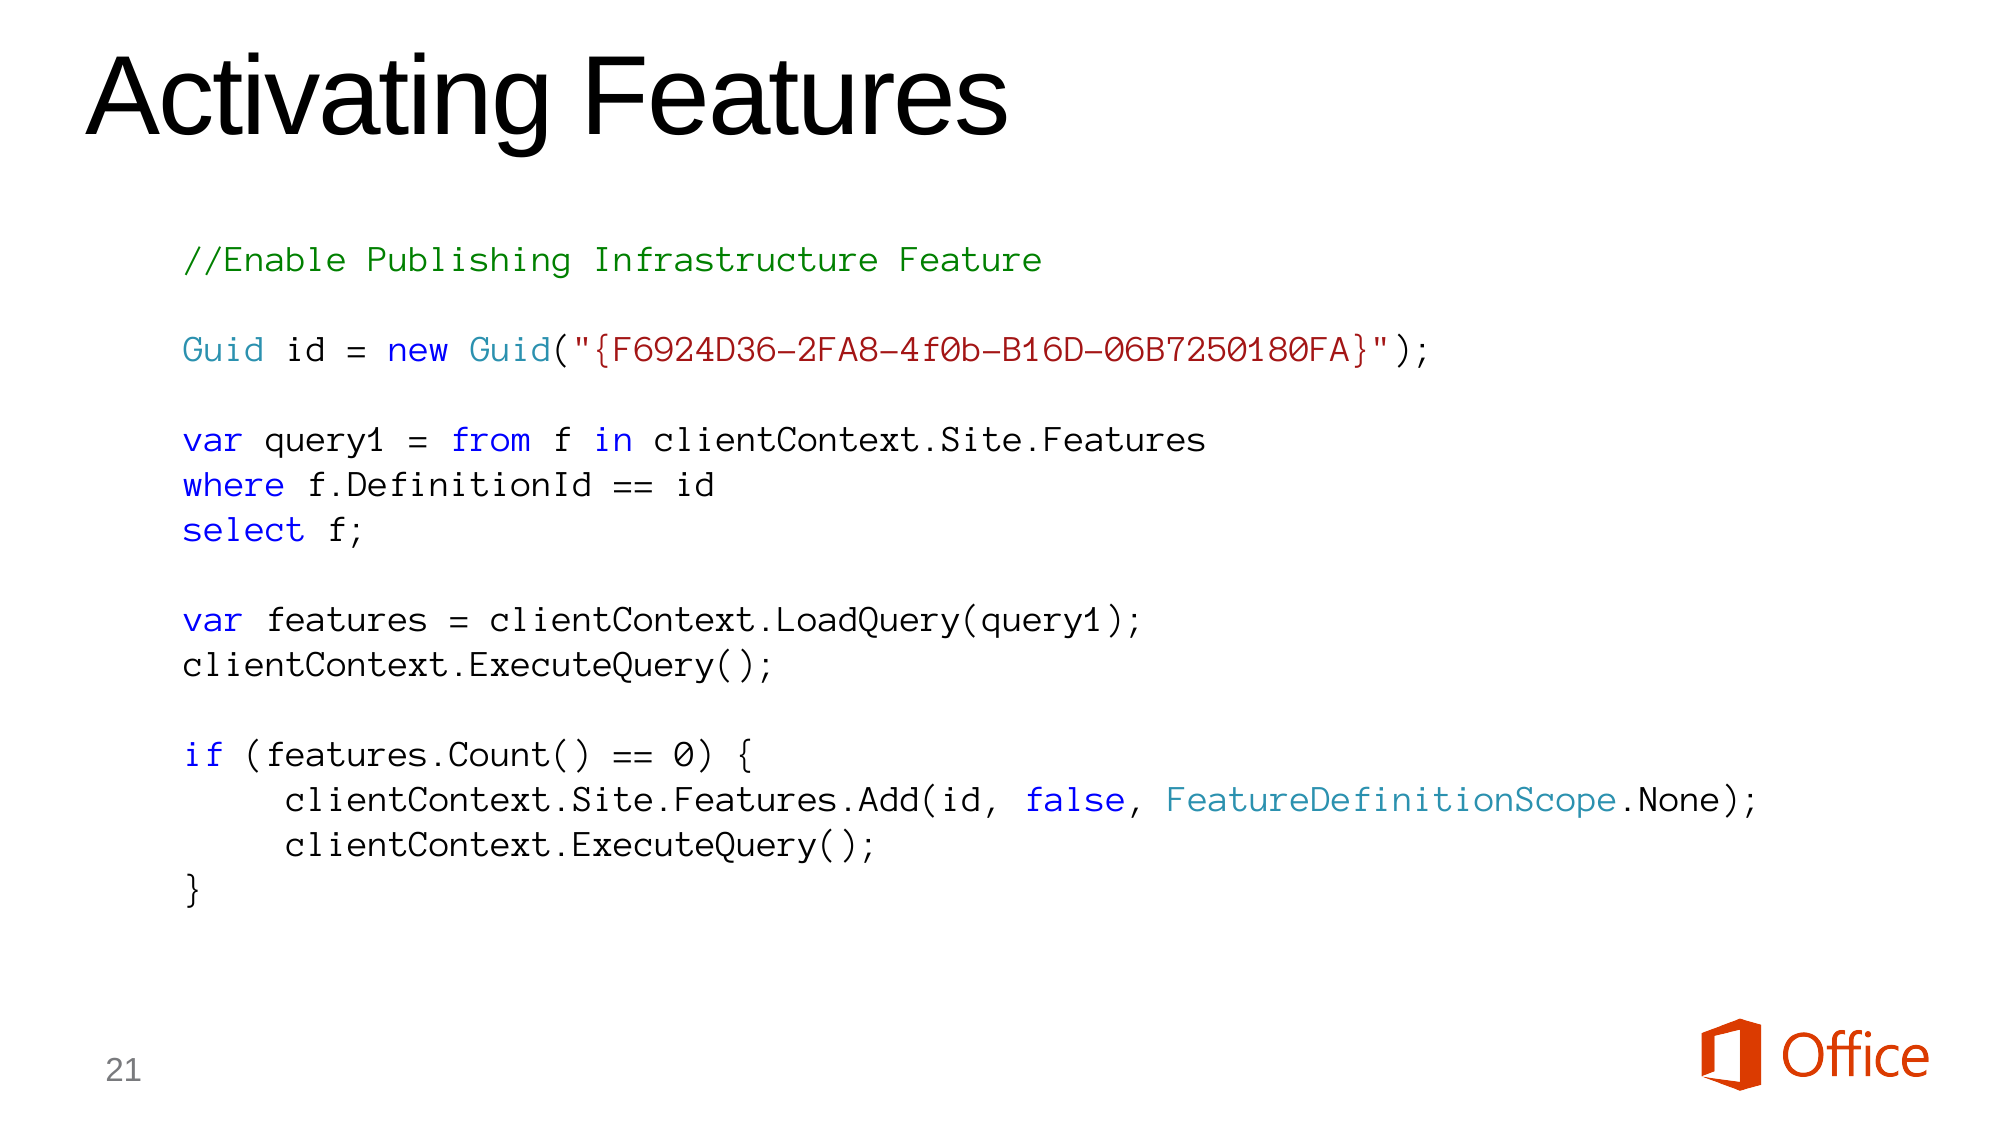

# Activating Features
//Enable Publishing Infrastructure Feature

Guid id = new Guid("{F6924D36-2FA8-4f0b-B16D-06B7250180FA}");

var query1 = from f in clientContext.Site.Features
where f.DefinitionId == id
select f;

var features = clientContext.LoadQuery(query1);
clientContext.ExecuteQuery();

if (features.Count() == 0) {
     clientContext.Site.Features.Add(id, false, FeatureDefinitionScope.None);
     clientContext.ExecuteQuery();
}
21